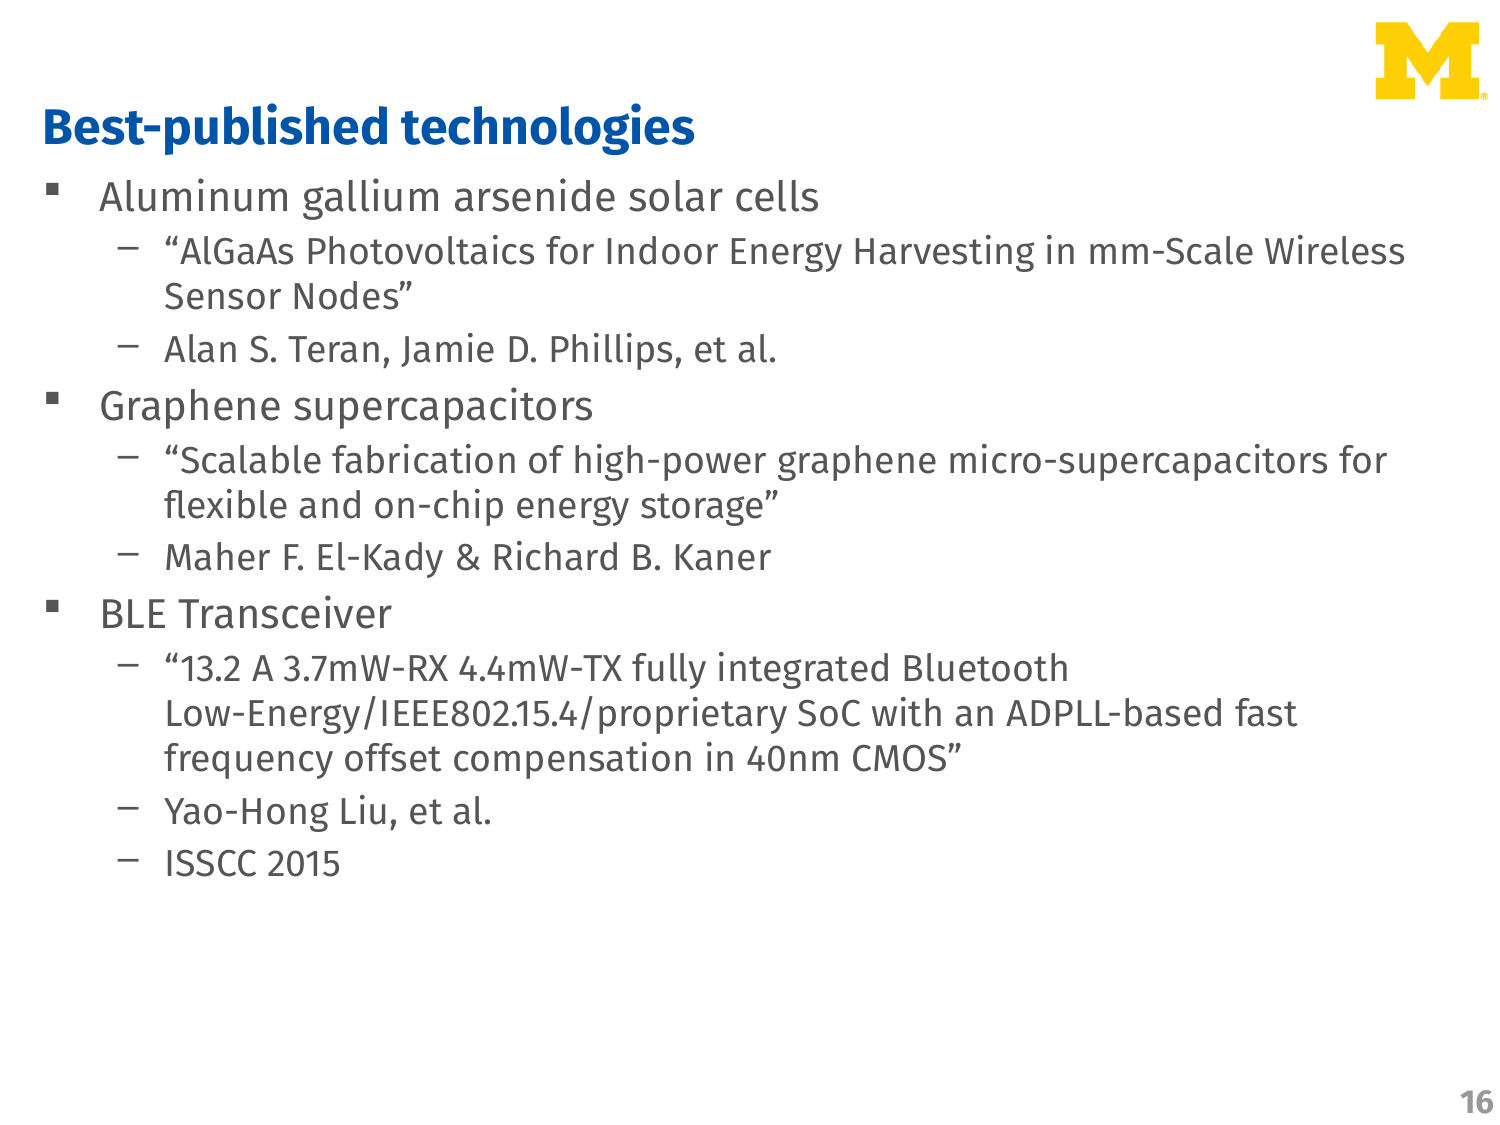

# Best-published technologies
Aluminum gallium arsenide solar cells
“AlGaAs Photovoltaics for Indoor Energy Harvesting in mm-Scale Wireless Sensor Nodes”
Alan S. Teran, Jamie D. Phillips, et al.
Graphene supercapacitors
“Scalable fabrication of high-power graphene micro-supercapacitors for flexible and on-chip energy storage”
Maher F. El-Kady & Richard B. Kaner
BLE Transceiver
“13.2 A 3.7mW-RX 4.4mW-TX fully integrated Bluetooth Low-Energy/IEEE802.15.4/proprietary SoC with an ADPLL-based fast frequency offset compensation in 40nm CMOS”
Yao-Hong Liu, et al.
ISSCC 2015
16